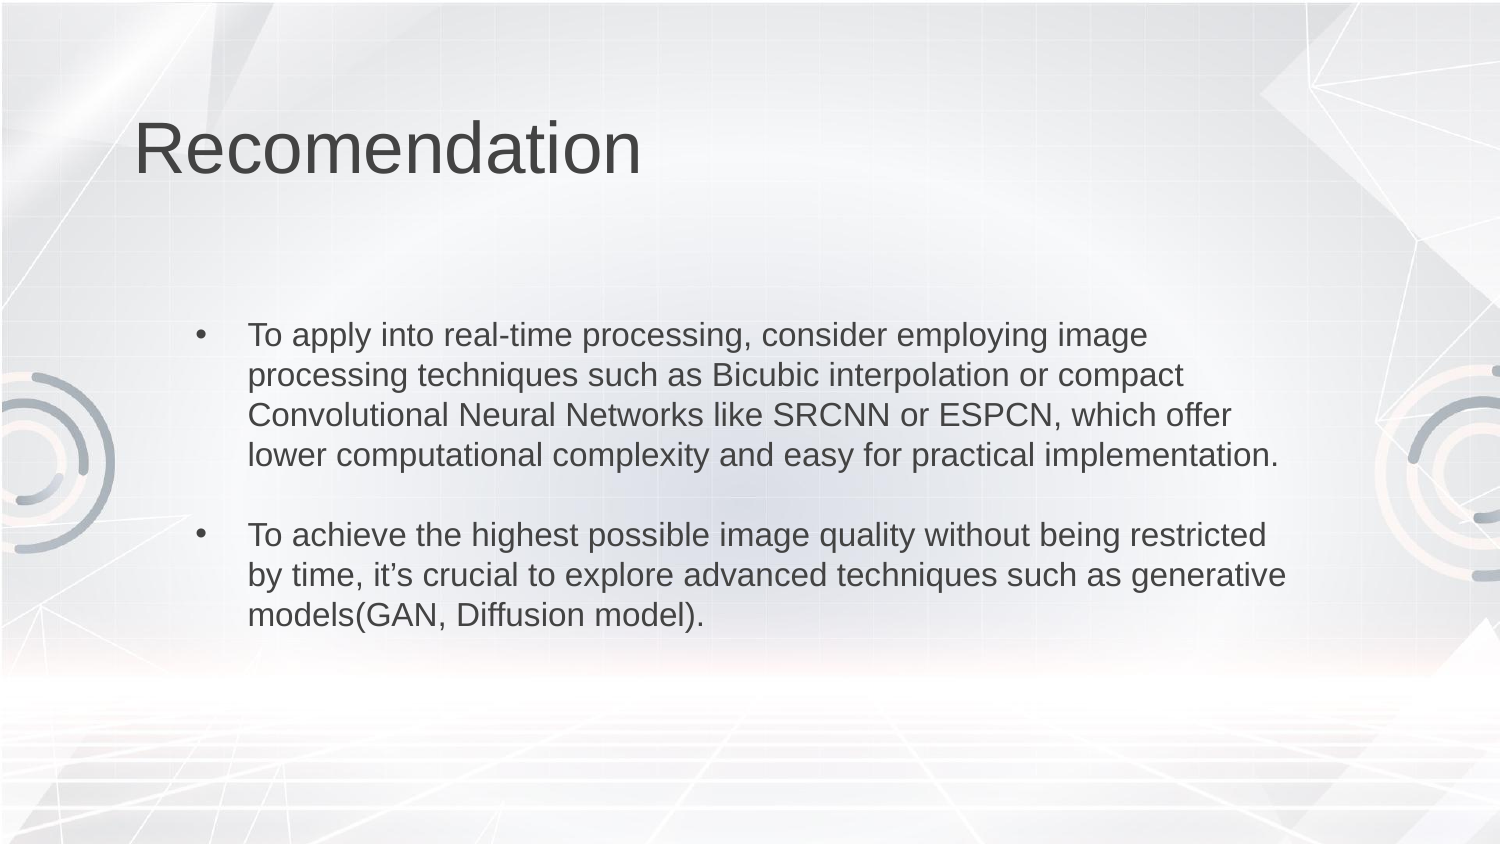

# Recomendation
To apply into real-time processing, consider employing image processing techniques such as Bicubic interpolation or compact Convolutional Neural Networks like SRCNN or ESPCN, which offer lower computational complexity and easy for practical implementation.

To achieve the highest possible image quality without being restricted by time, it’s crucial to explore advanced techniques such as generative models(GAN, Diffusion model).